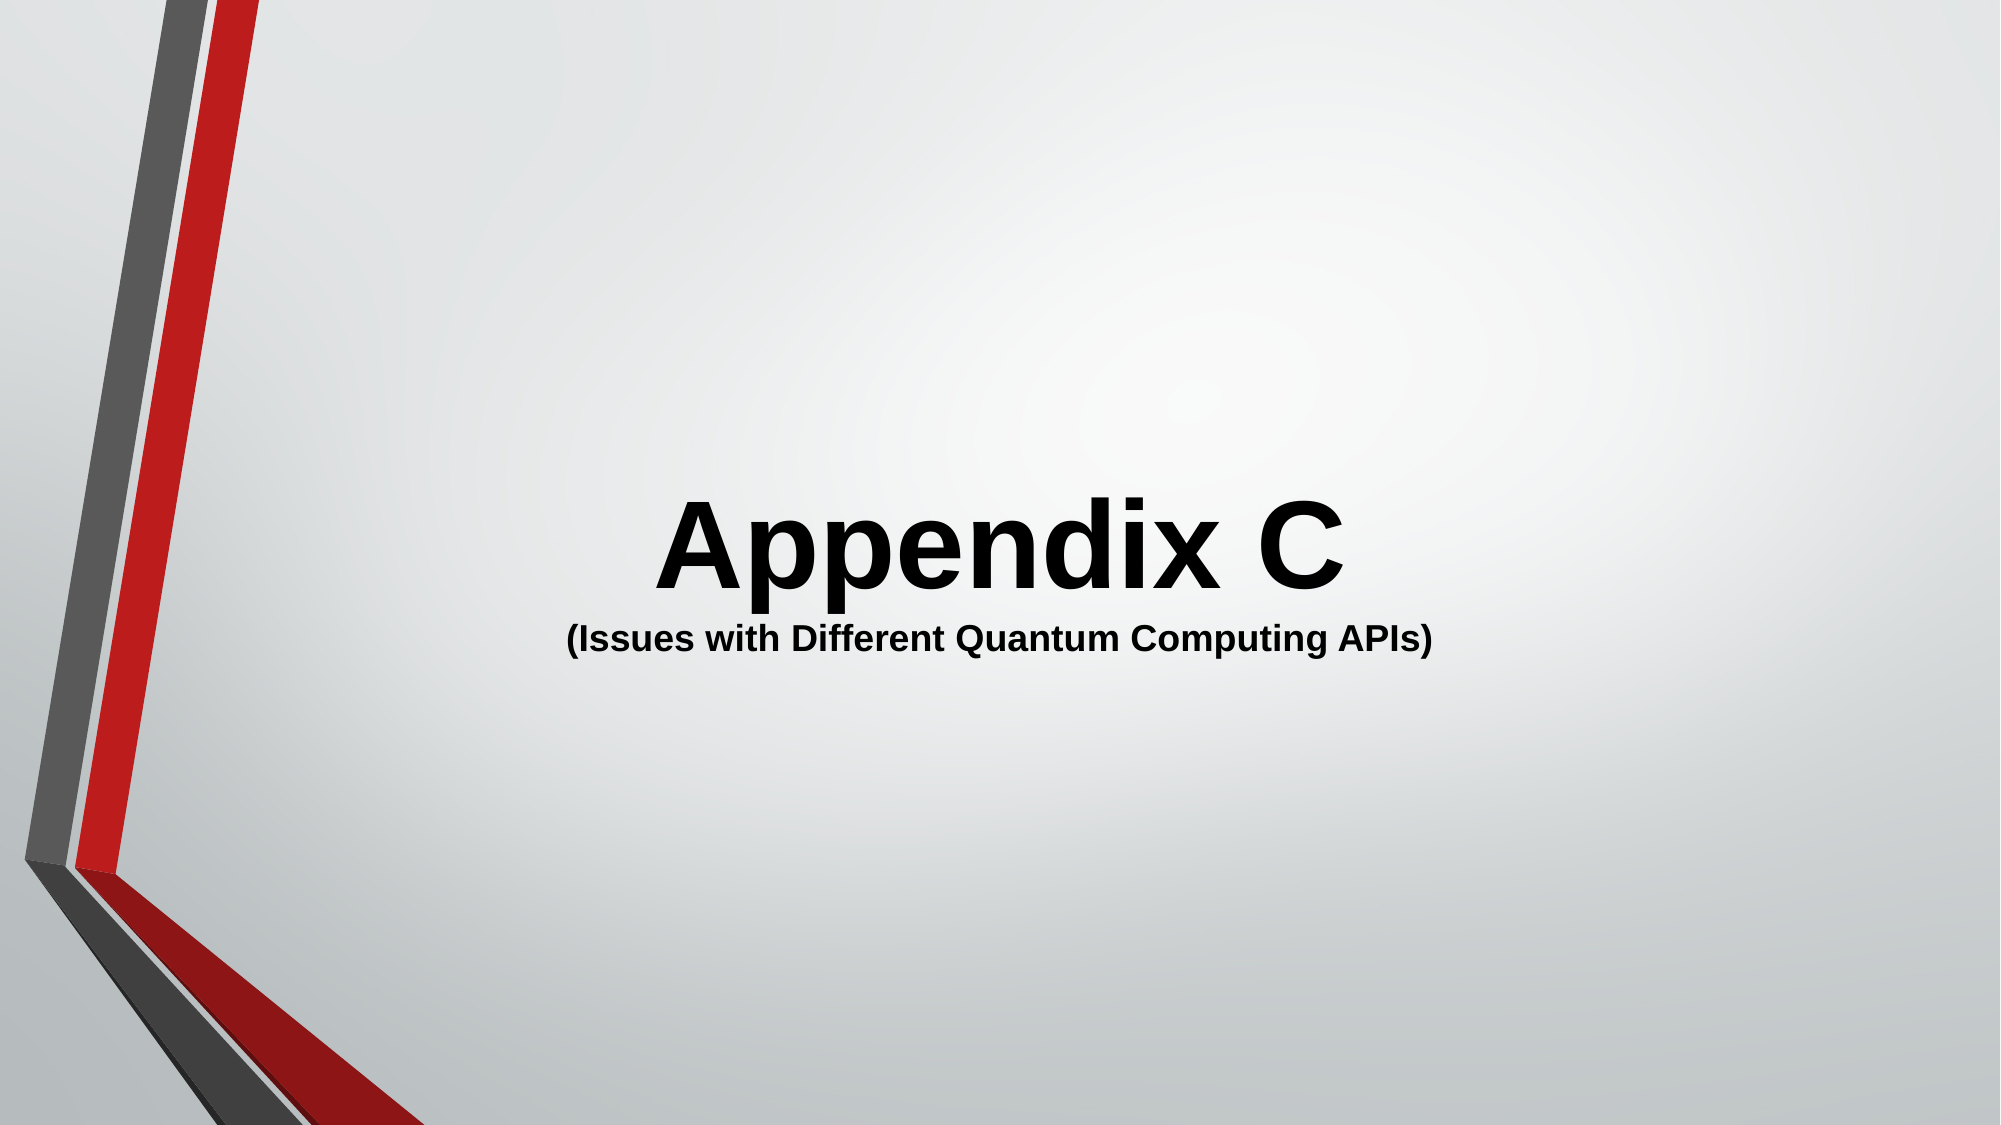

Appendix C
(Issues with Different Quantum Computing APIs)